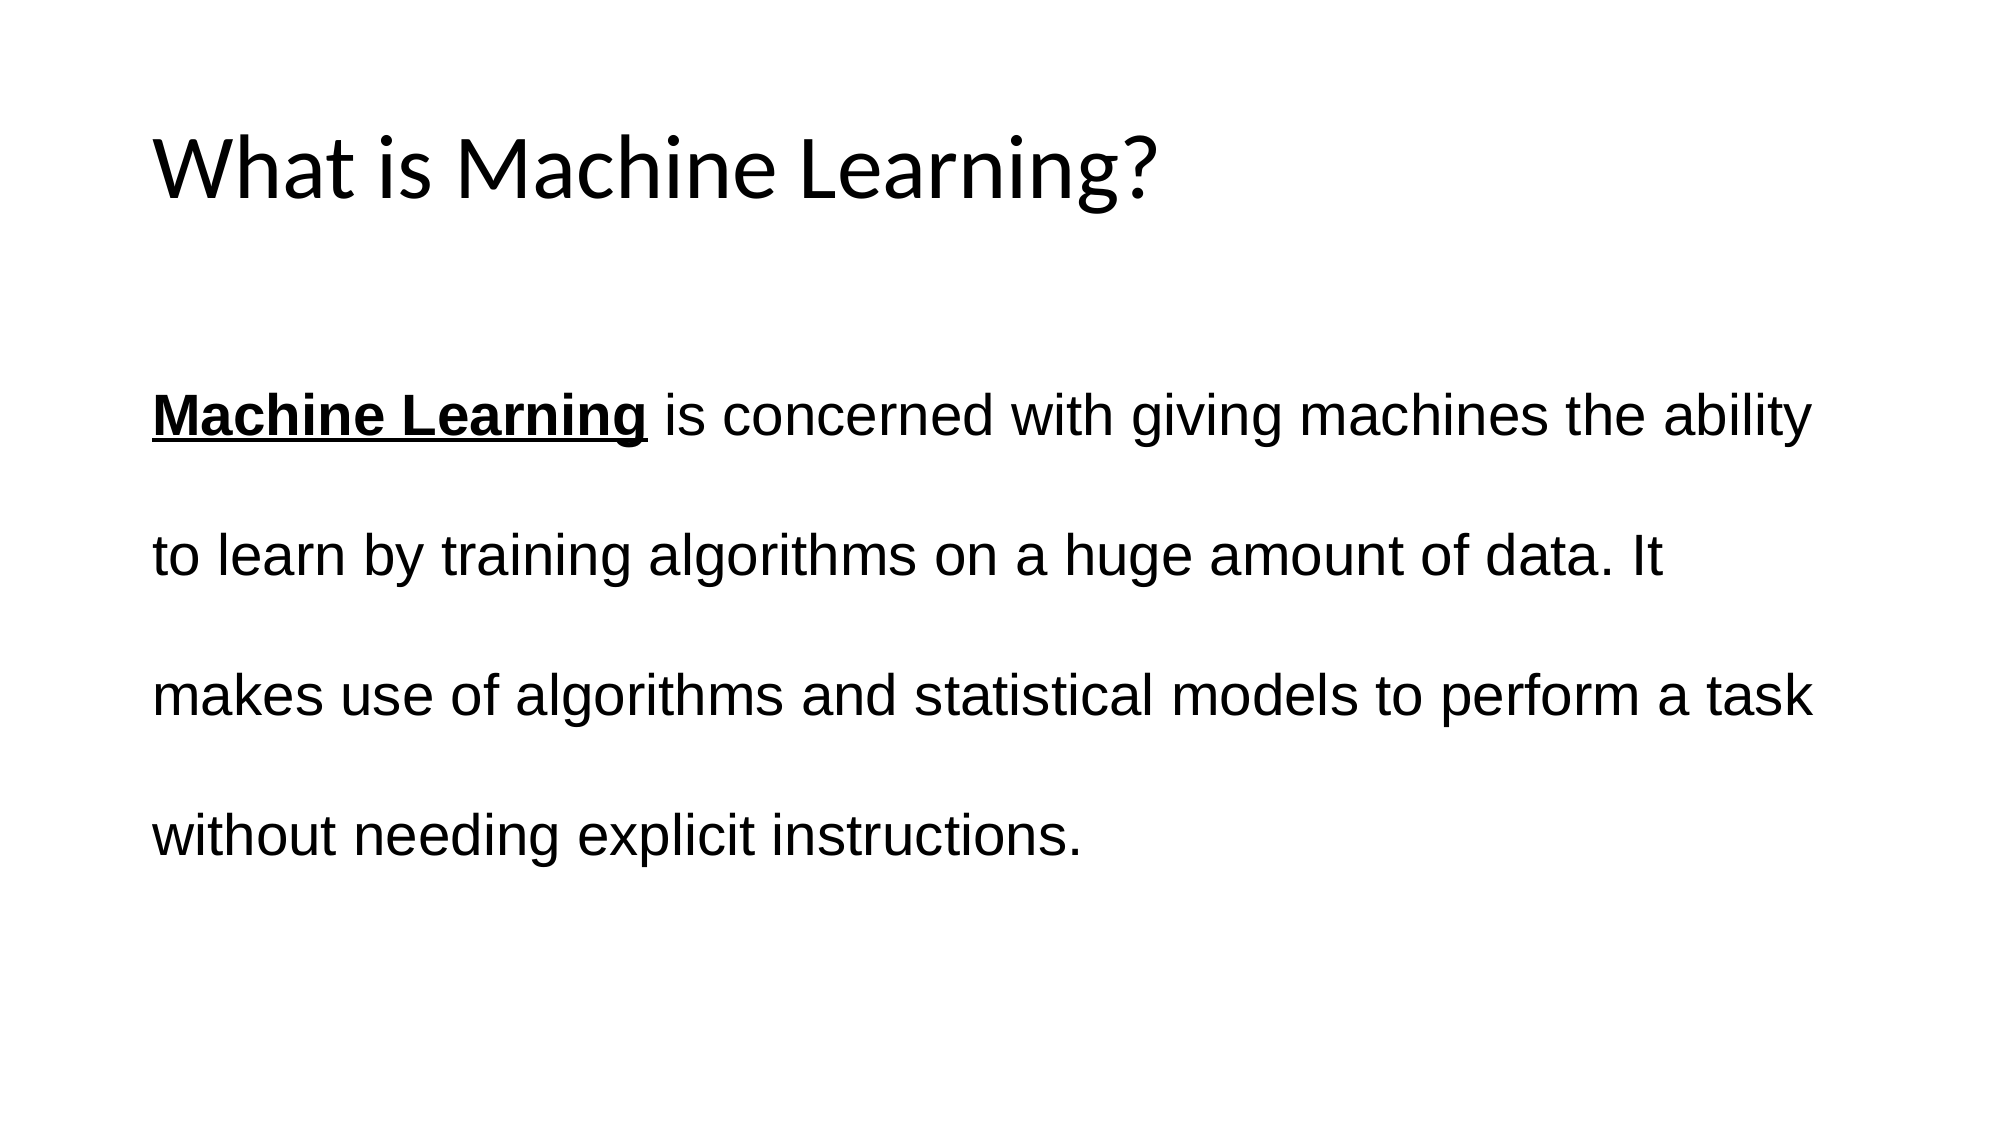

# What is Machine Learning?
Machine Learning is concerned with giving machines the ability to learn by training algorithms on a huge amount of data. It makes use of algorithms and statistical models to perform a task without needing explicit instructions.